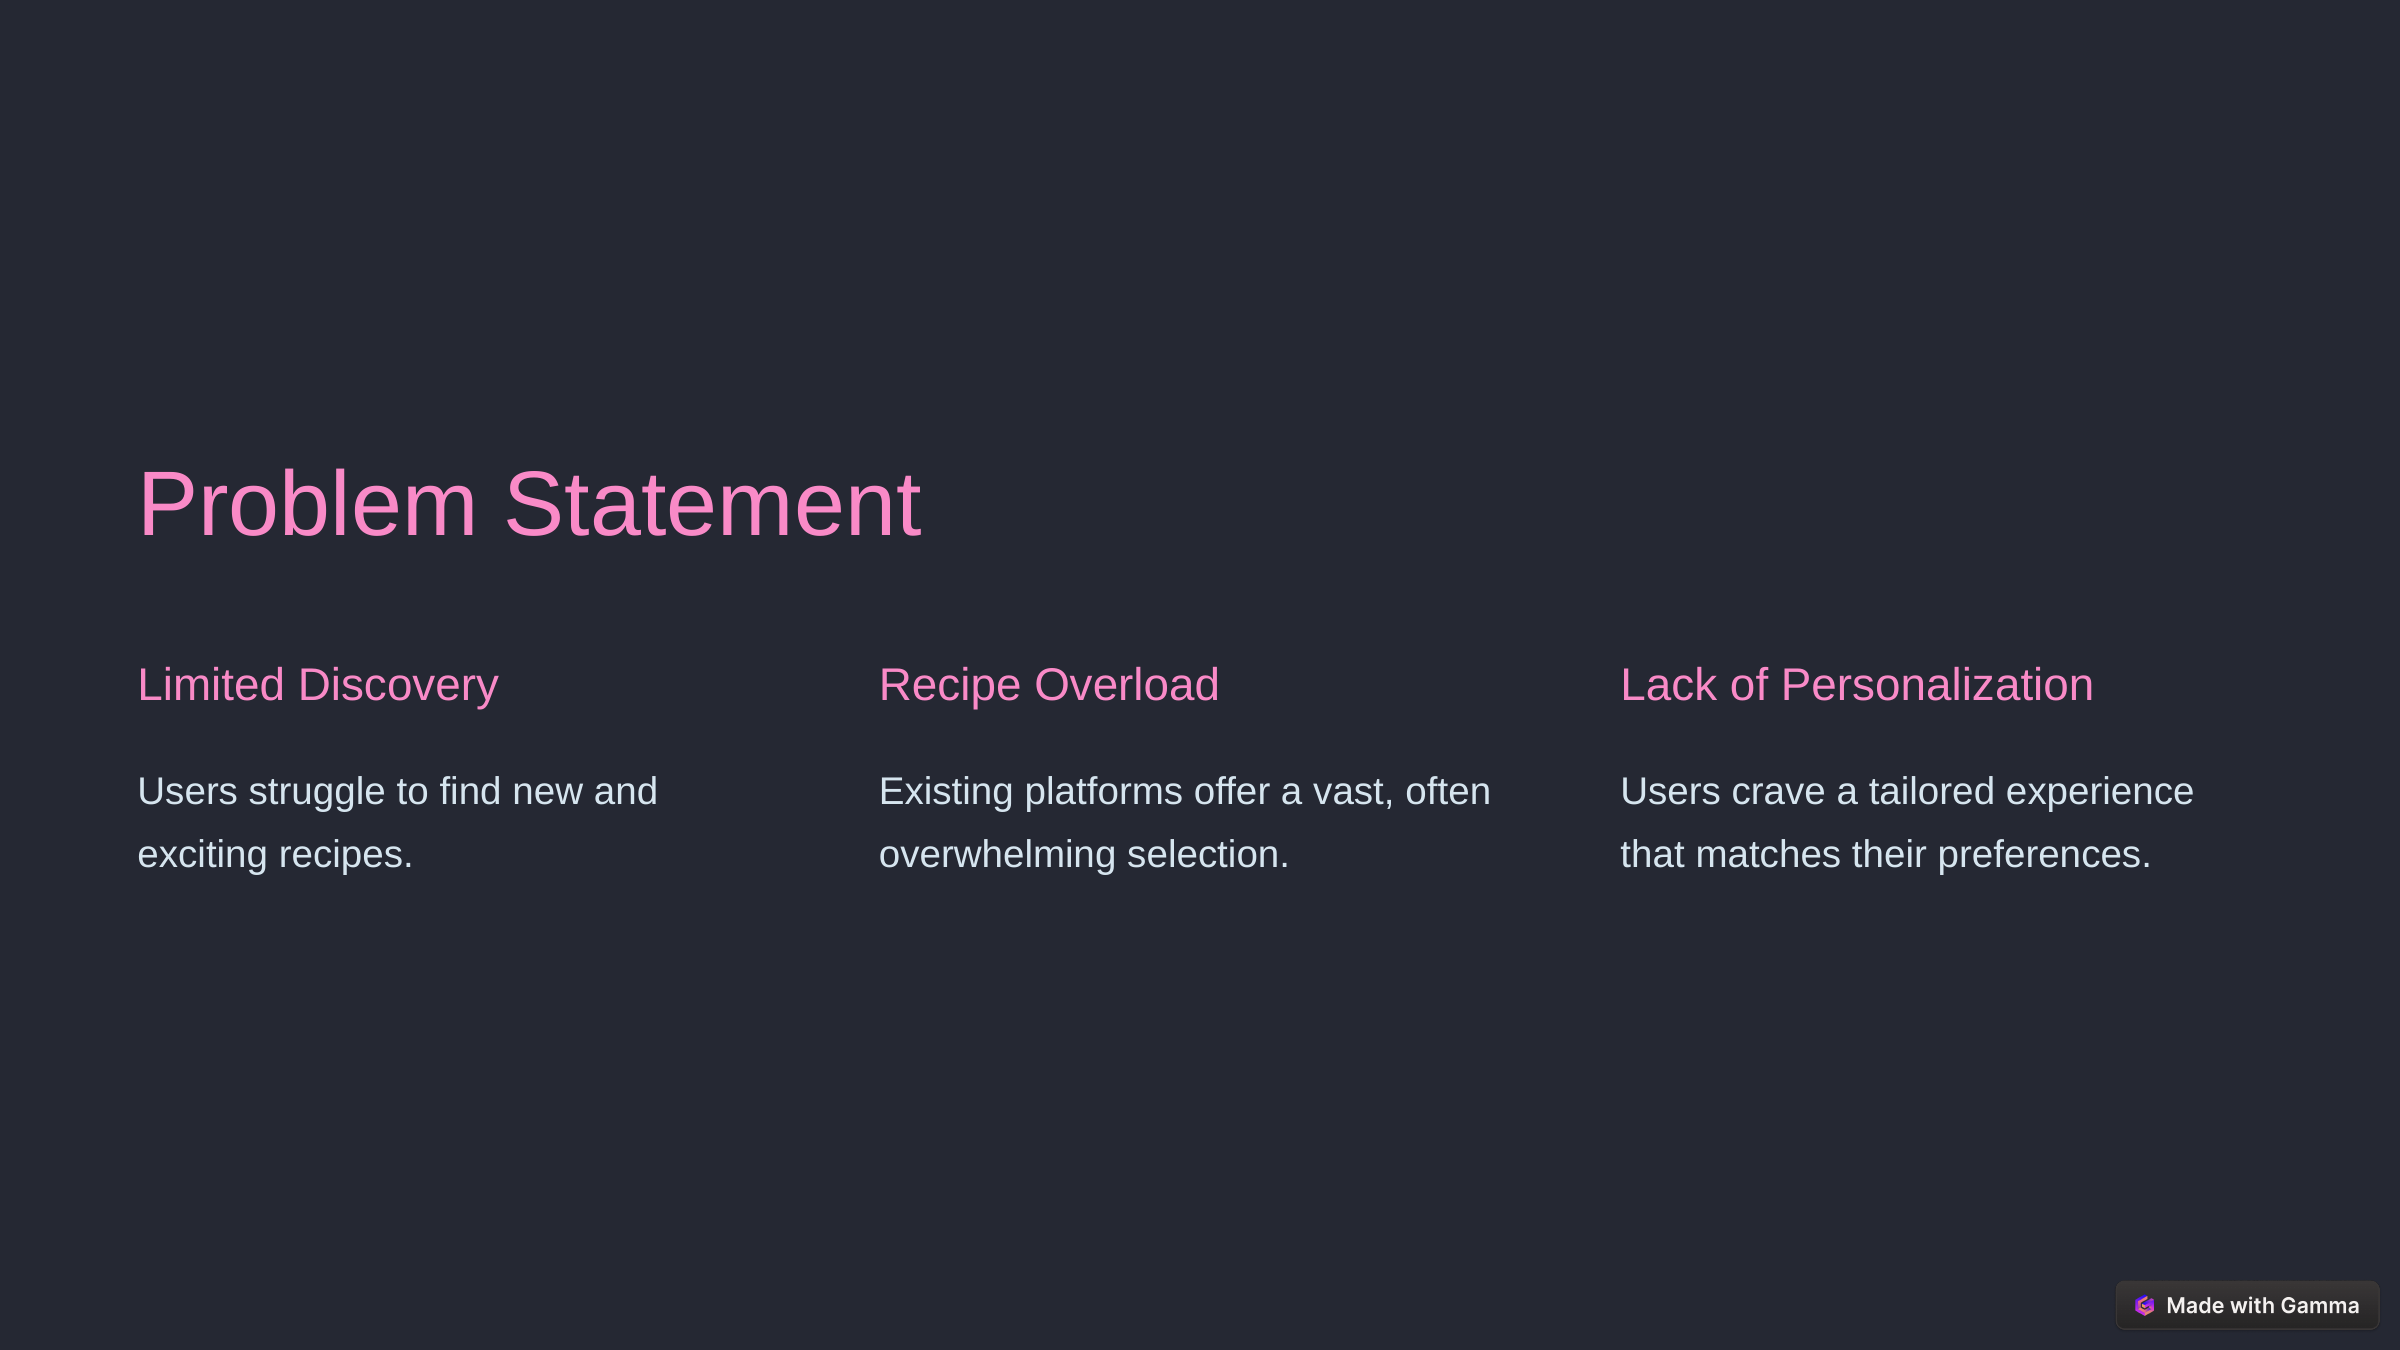

Problem Statement
Limited Discovery
Recipe Overload
Lack of Personalization
Users struggle to find new and exciting recipes.
Existing platforms offer a vast, often overwhelming selection.
Users crave a tailored experience that matches their preferences.